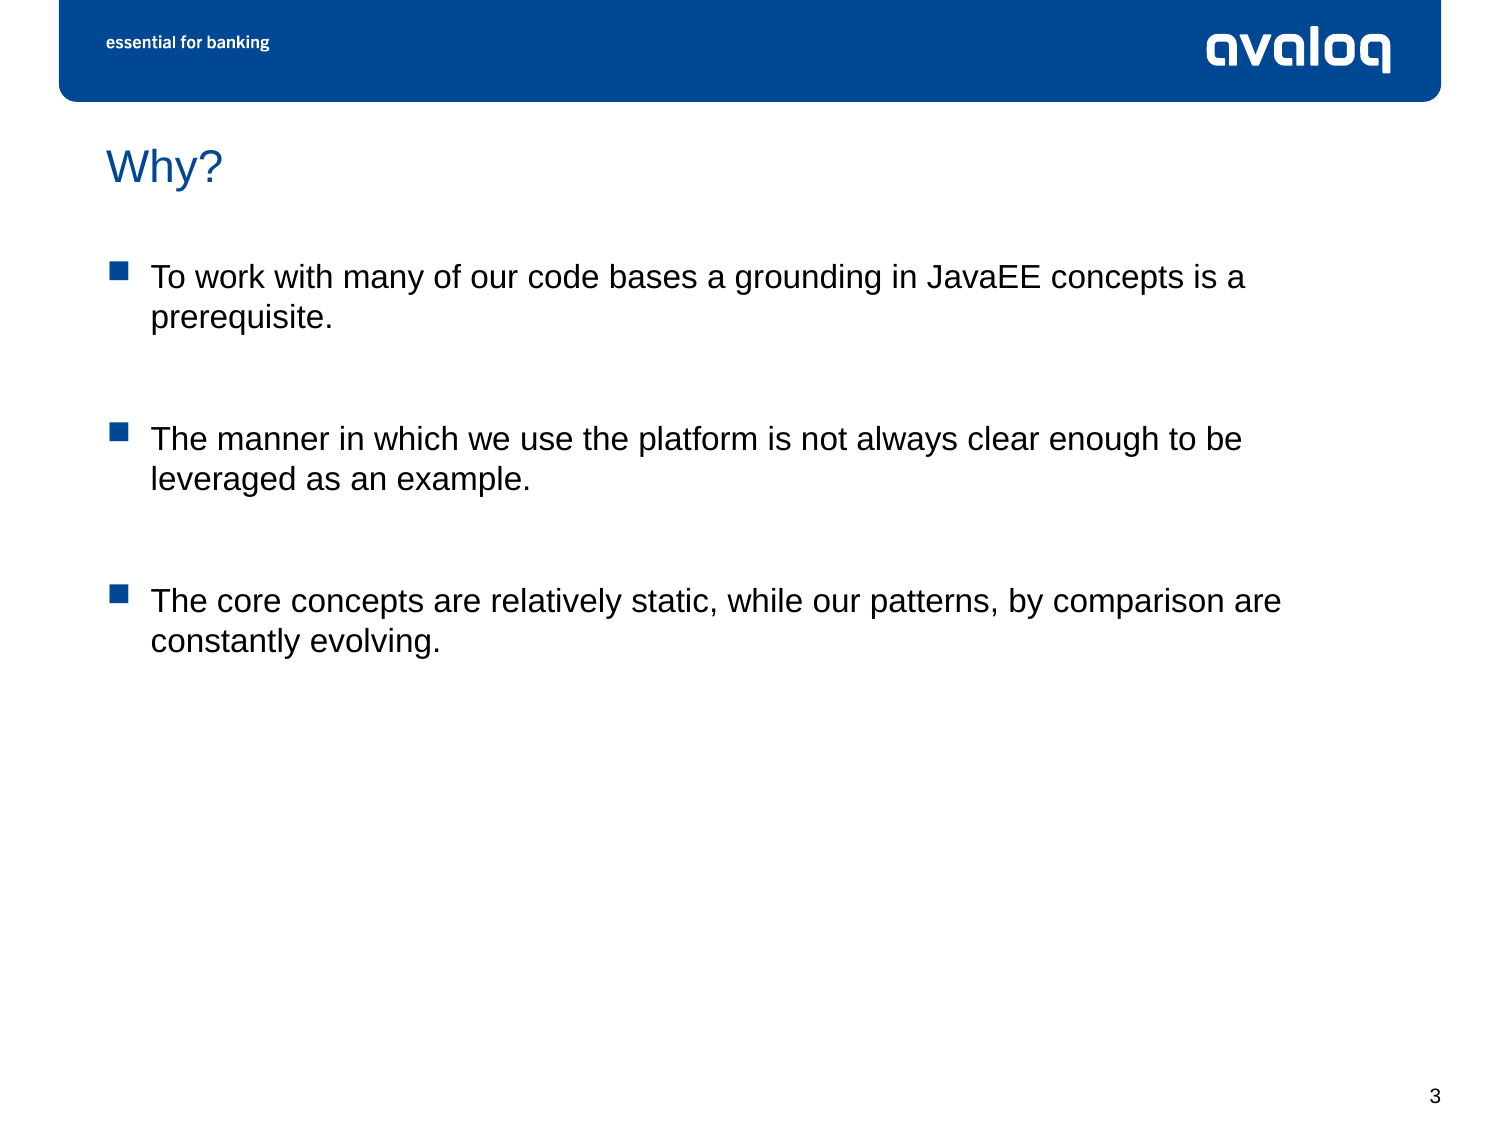

# Why?
To work with many of our code bases a grounding in JavaEE concepts is a prerequisite.

The manner in which we use the platform is not always clear enough to be leveraged as an example.

The core concepts are relatively static, while our patterns, by comparison are constantly evolving.
3